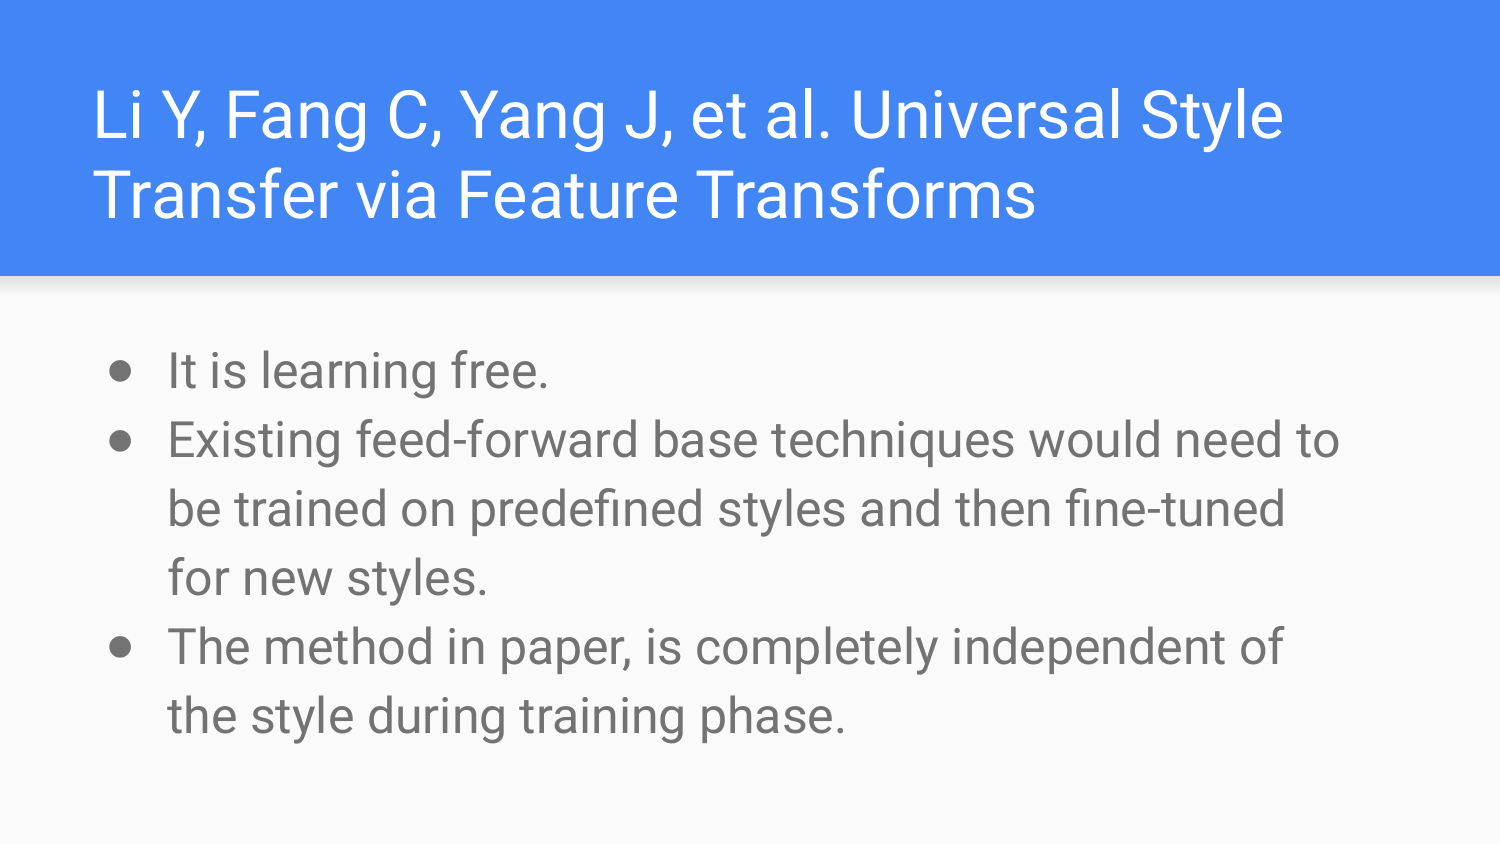

# Li Y, Fang C, Yang J, et al. Universal Style Transfer via Feature Transforms
It is learning free.
Existing feed-forward base techniques would need to be trained on predefined styles and then fine-tuned for new styles.
The method in paper, is completely independent of the style during training phase.